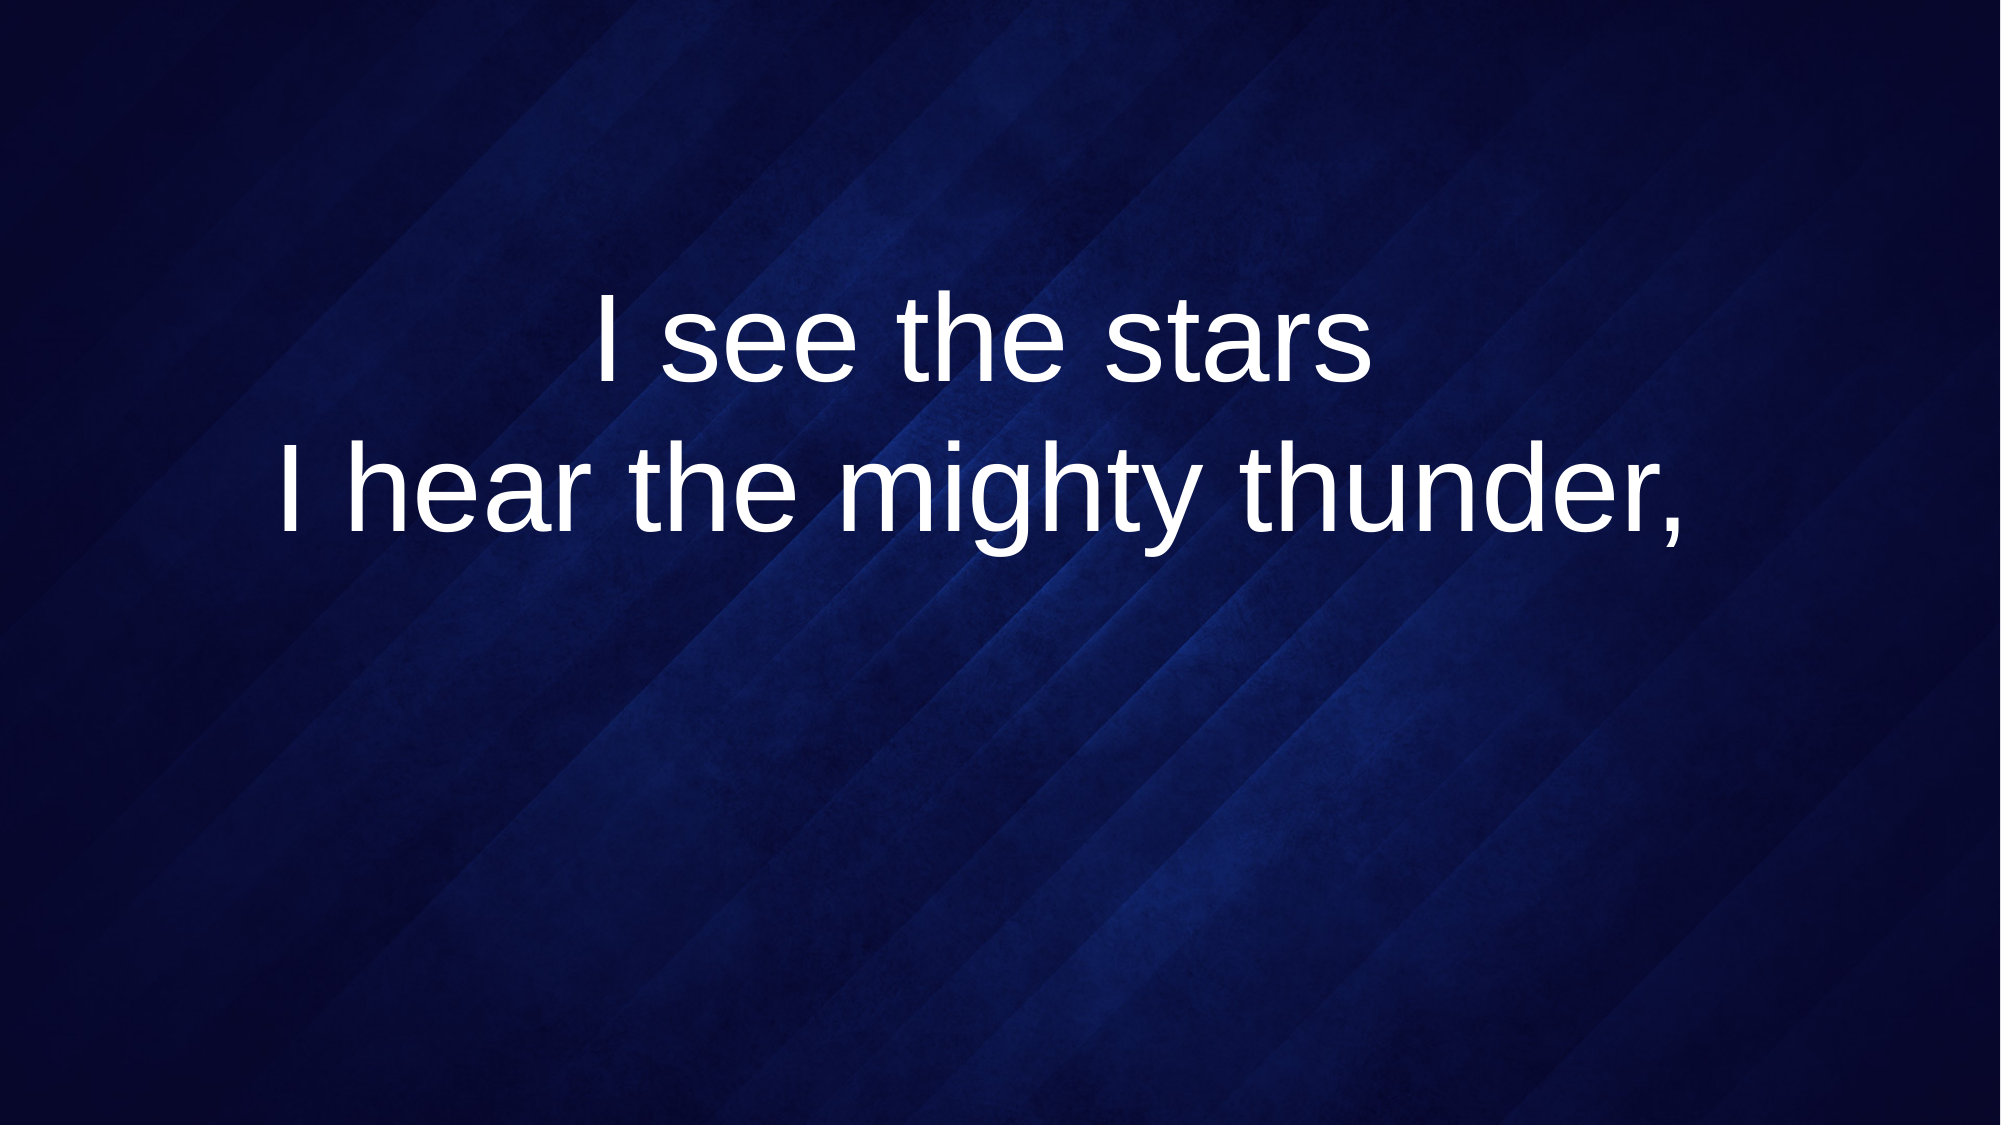

# I see the stars I hear the mighty thunder,